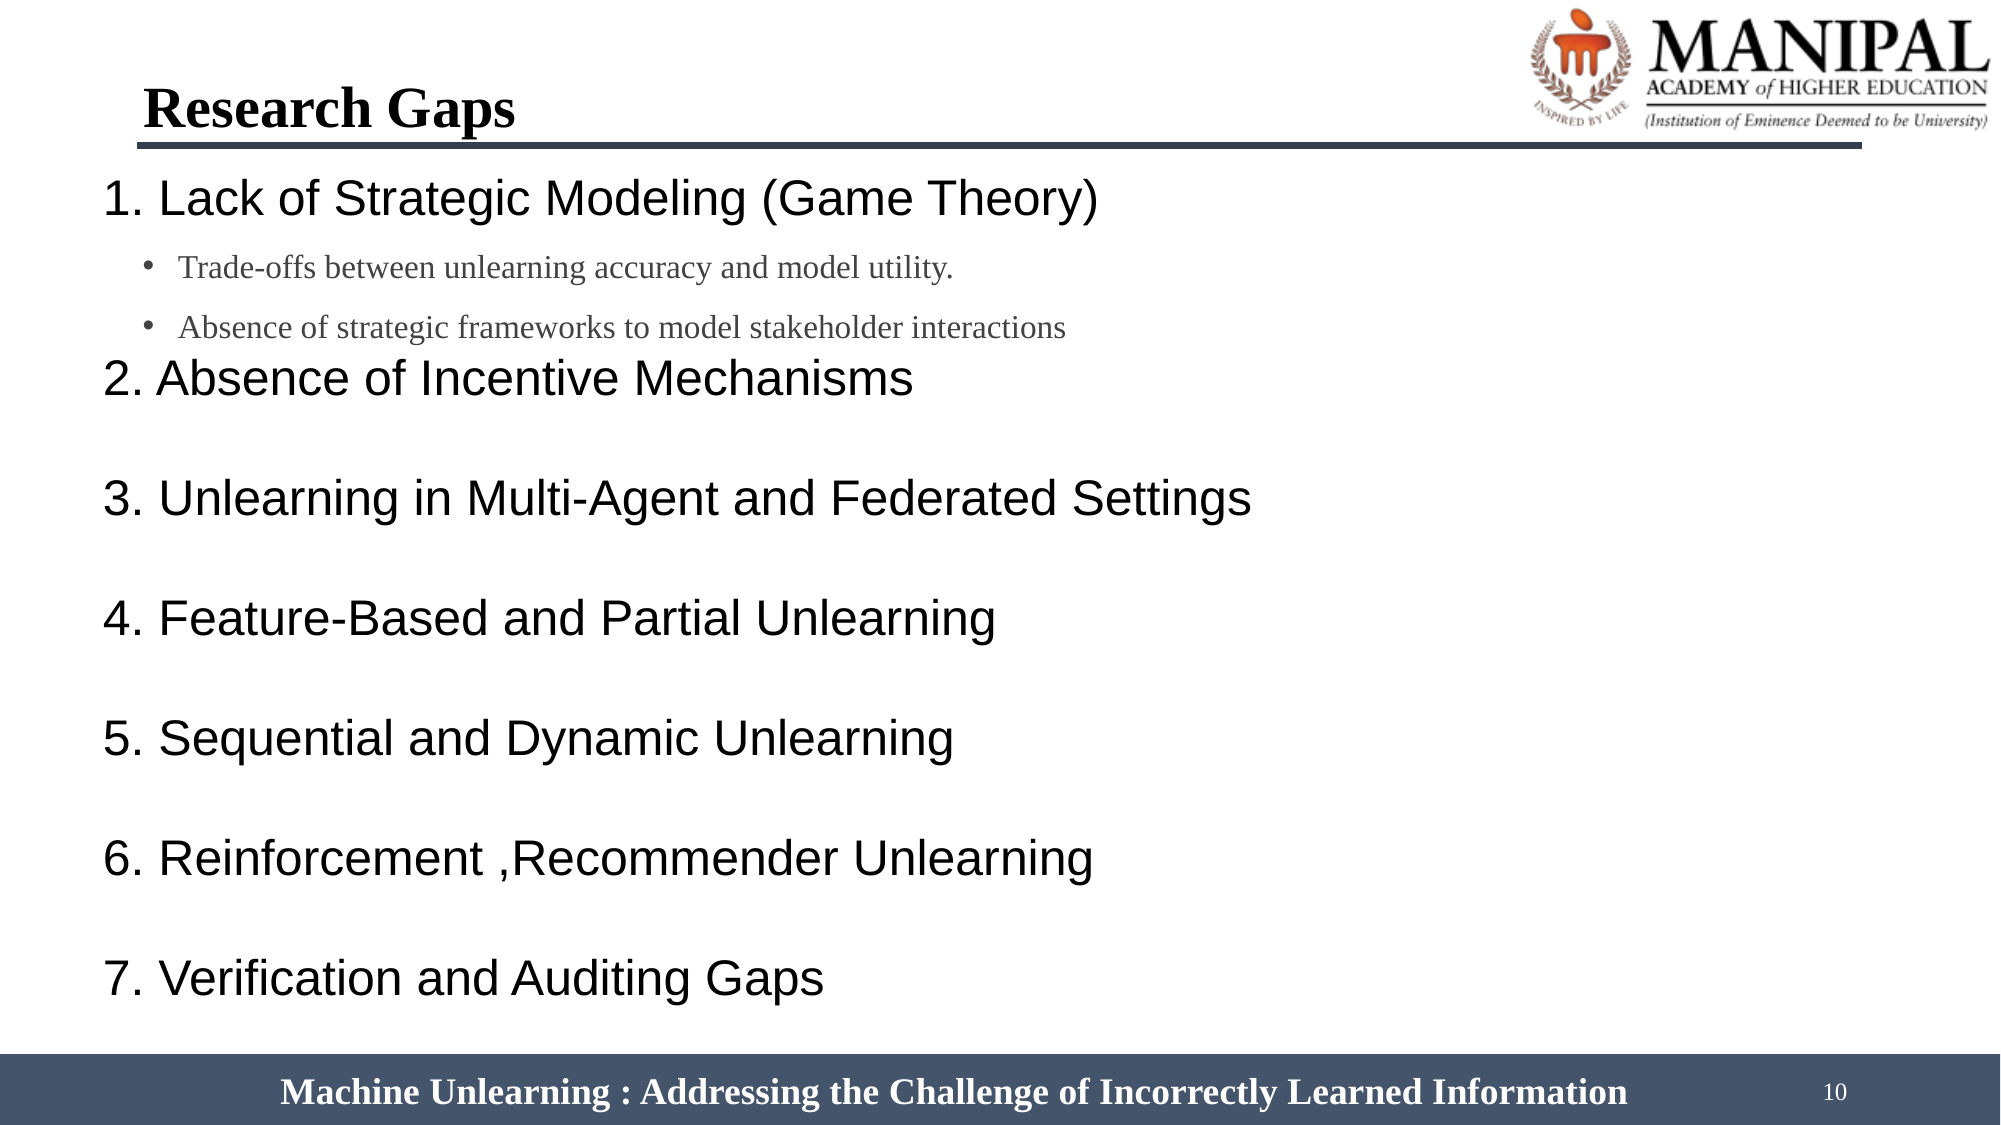

Research Gaps
1. Lack of Strategic Modeling (Game Theory)
Trade-offs between unlearning accuracy and model utility.
Absence of strategic frameworks to model stakeholder interactions
2. Absence of Incentive Mechanisms

3. Unlearning in Multi-Agent and Federated Settings

4. Feature-Based and Partial Unlearning

5. Sequential and Dynamic Unlearning

6. Reinforcement ,Recommender Unlearning

7. Verification and Auditing Gaps

Machine Unlearning : Addressing the Challenge of Incorrectly Learned Information
10